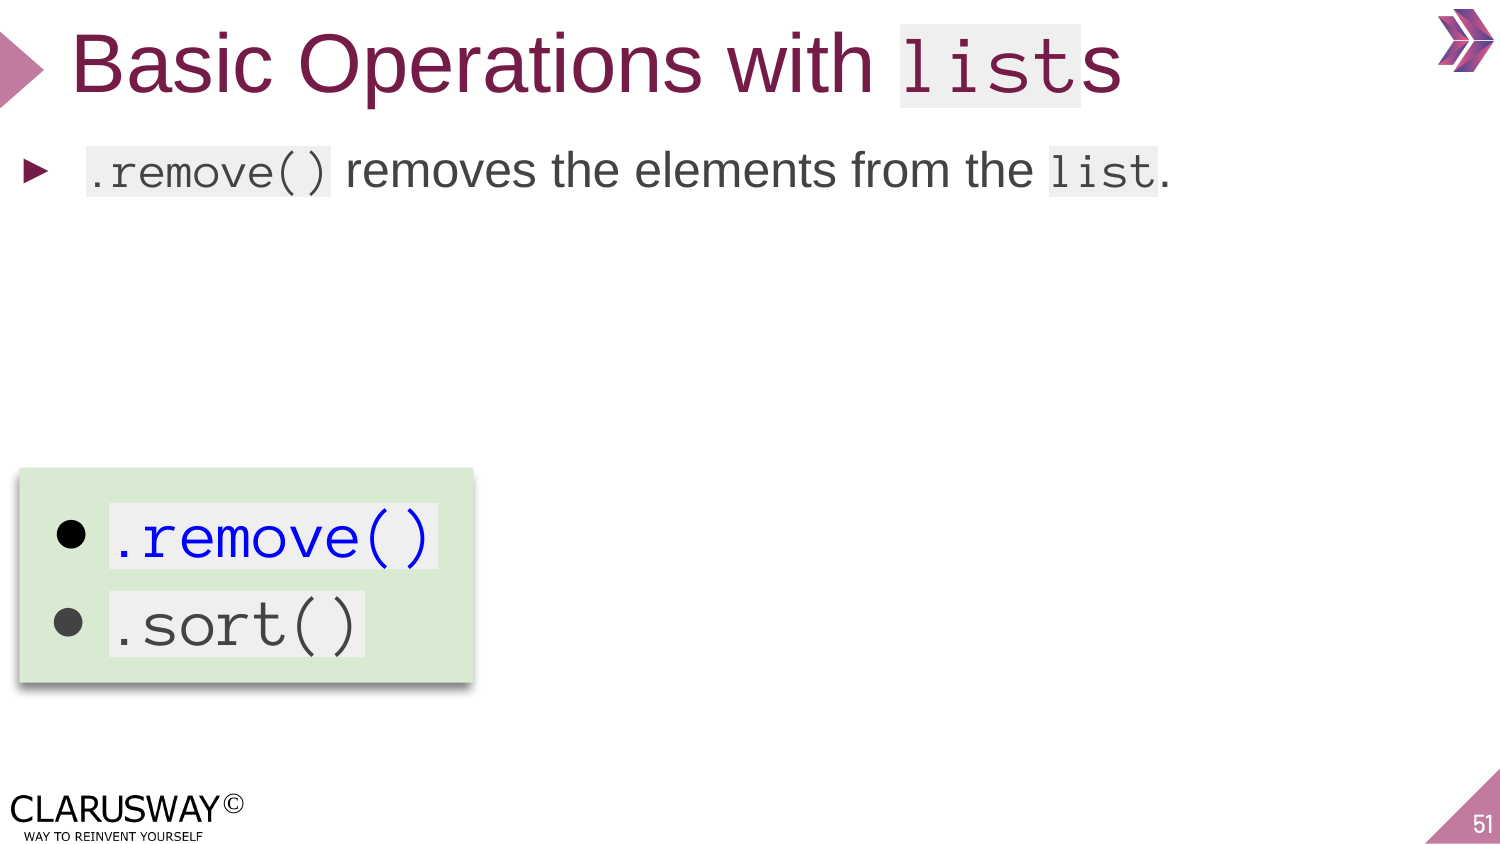

# Basic Operations with lists
.remove() removes the elements from the list.
.remove()
.sort()

51